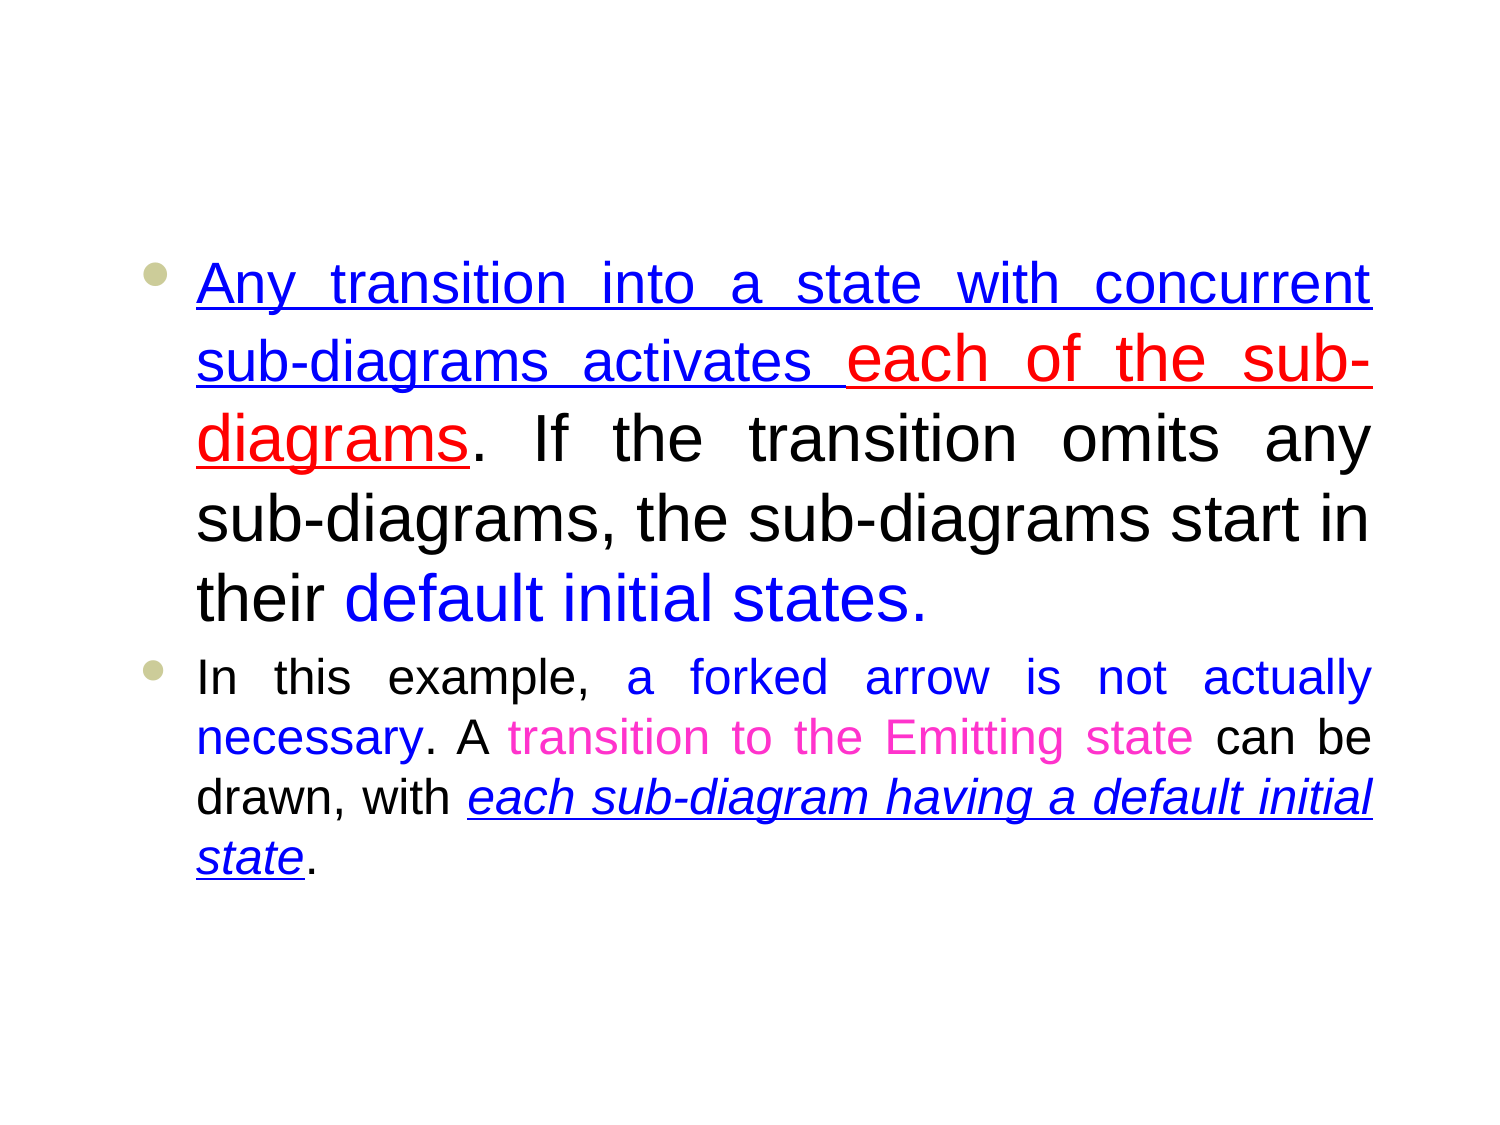

#
Any transition into a state with concurrent sub-diagrams activates each of the sub-diagrams. If the transition omits any sub-diagrams, the sub-diagrams start in their default initial states.
In this example, a forked arrow is not actually necessary. A transition to the Emitting state can be drawn, with each sub-diagram having a default initial state.